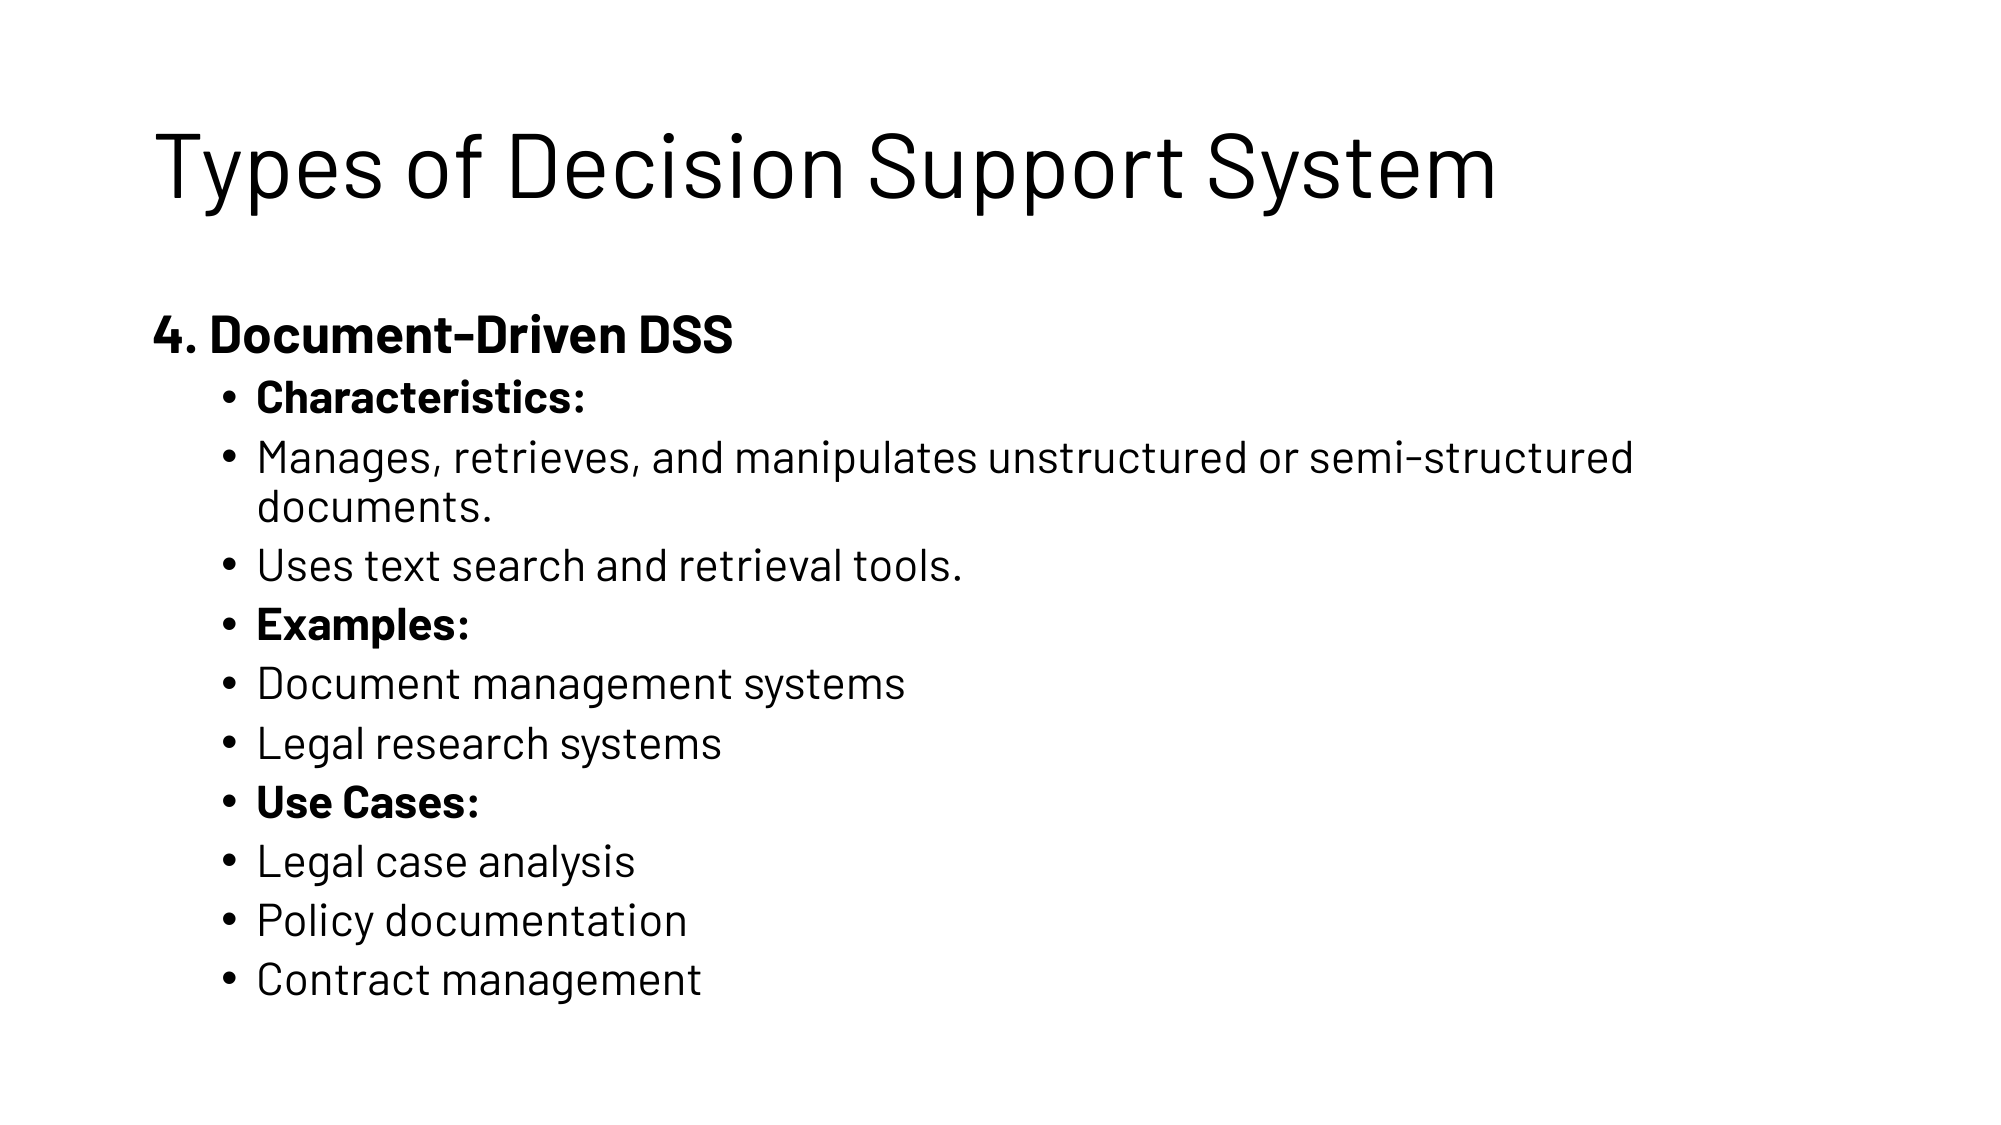

# Types of Decision Support System
4. Document-Driven DSS
Characteristics:
Manages, retrieves, and manipulates unstructured or semi-structured documents.
Uses text search and retrieval tools.
Examples:
Document management systems
Legal research systems
Use Cases:
Legal case analysis
Policy documentation
Contract management